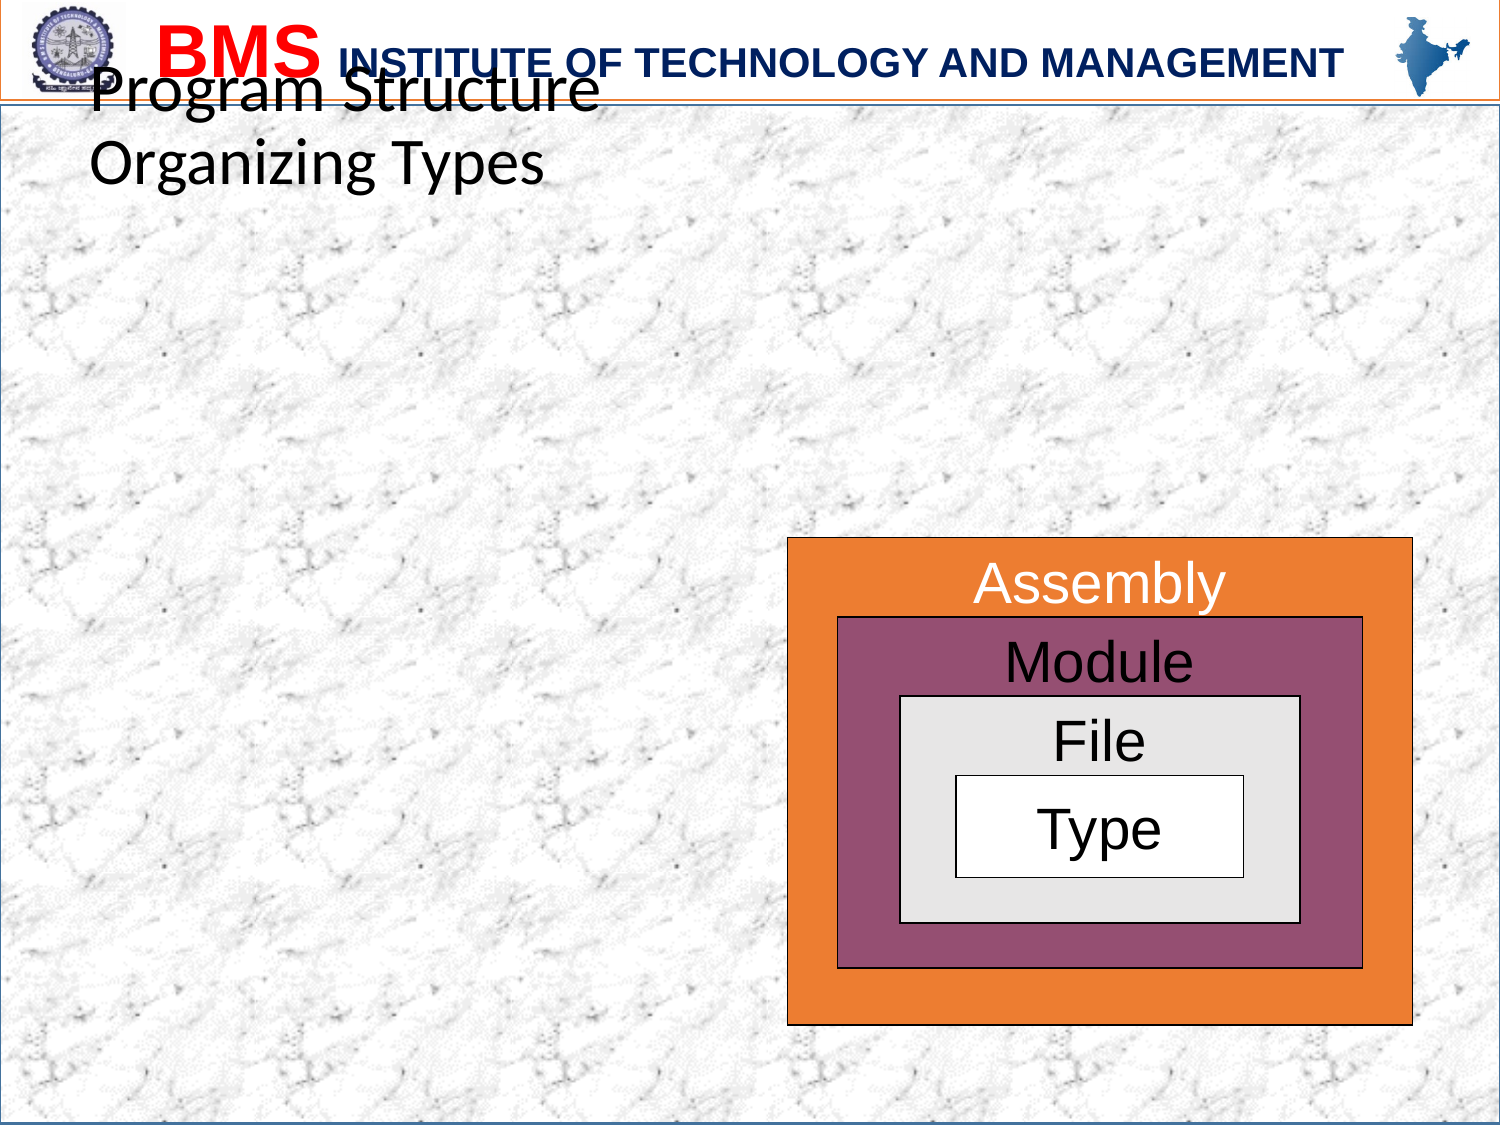

# Program Structure Organizing Types
Physical organization
Types are defined in files
Files are compiled into
modules
Modules are grouped
into assemblies
Assembly
Module
File
Type